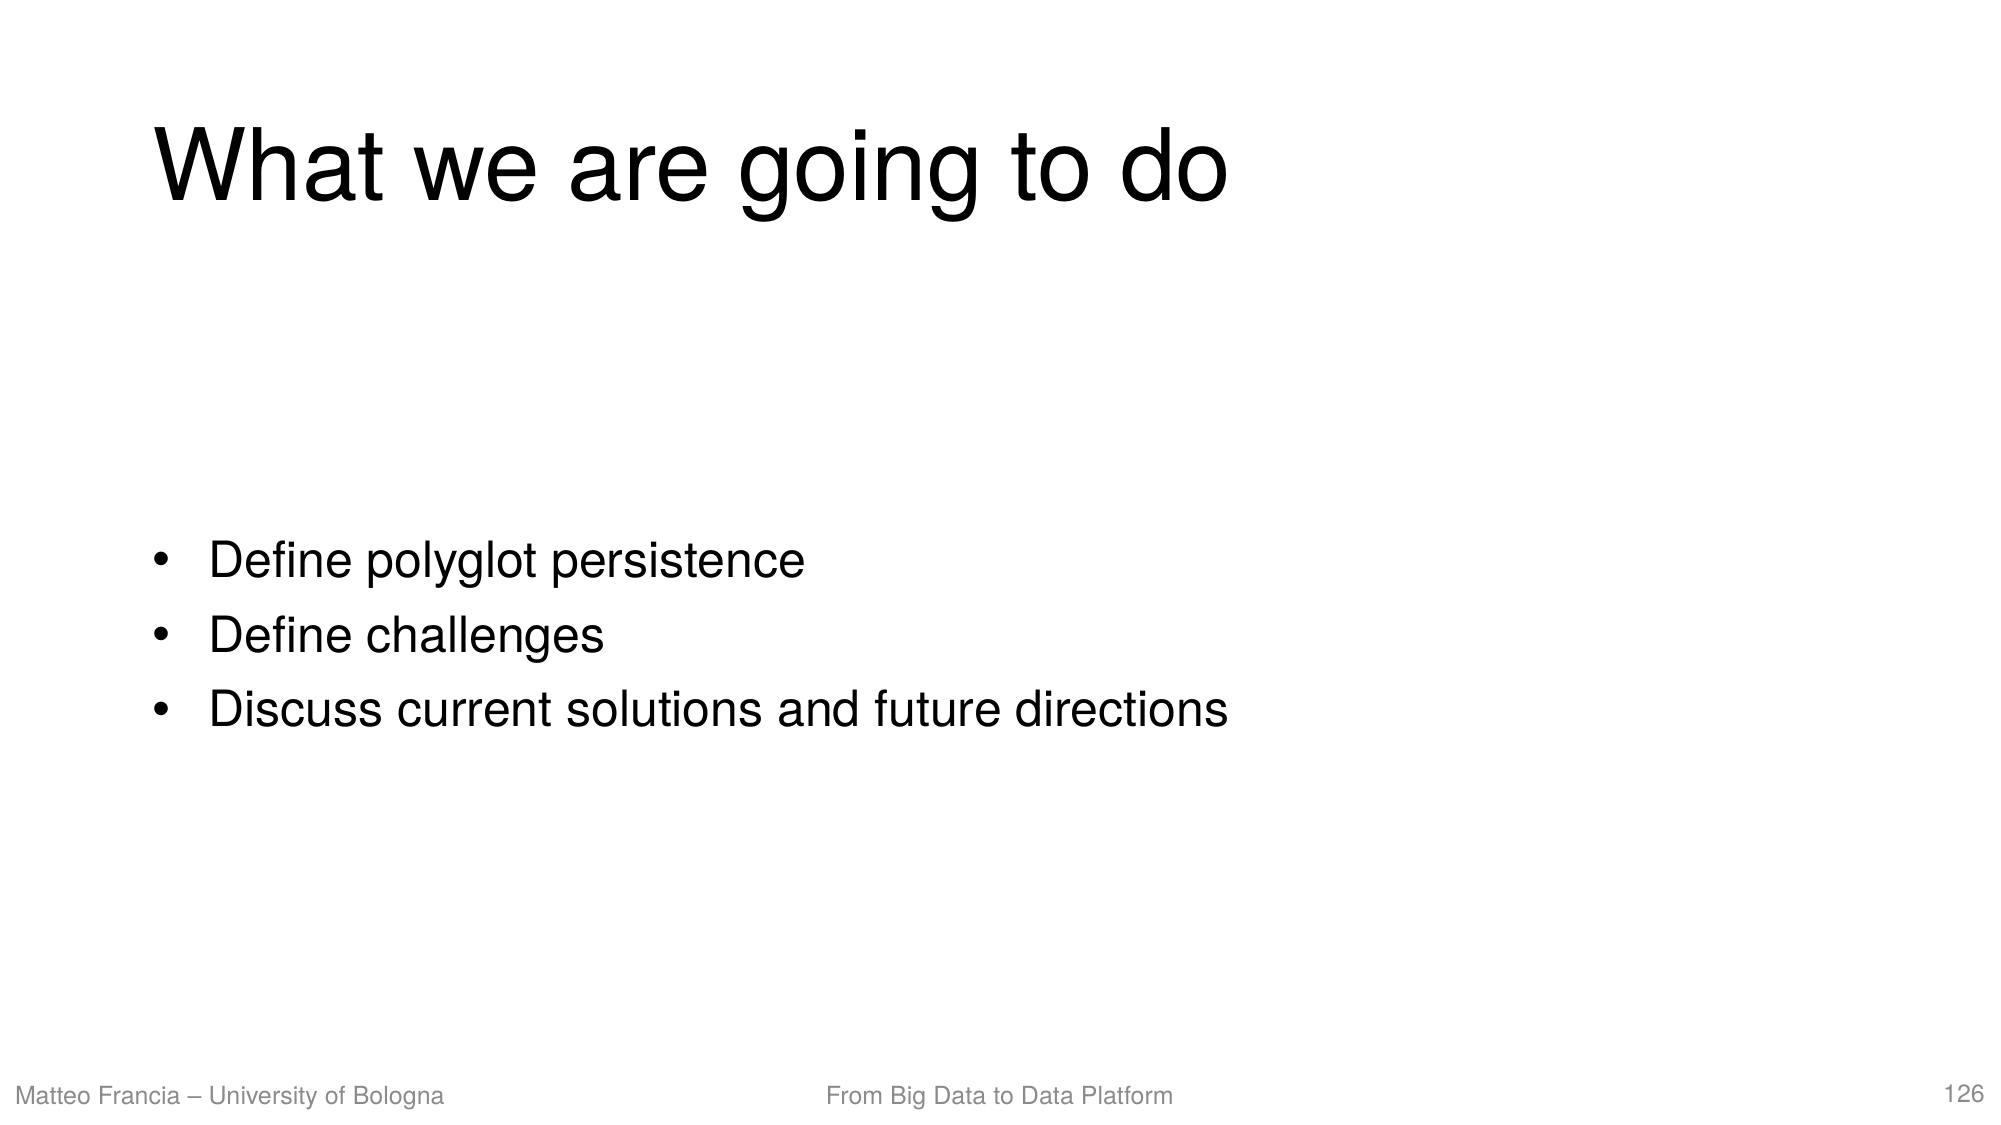

# What we are going to do
Define polyglot persistence
Define challenges
Discuss current solutions and future directions

126
Matteo Francia – University of Bologna